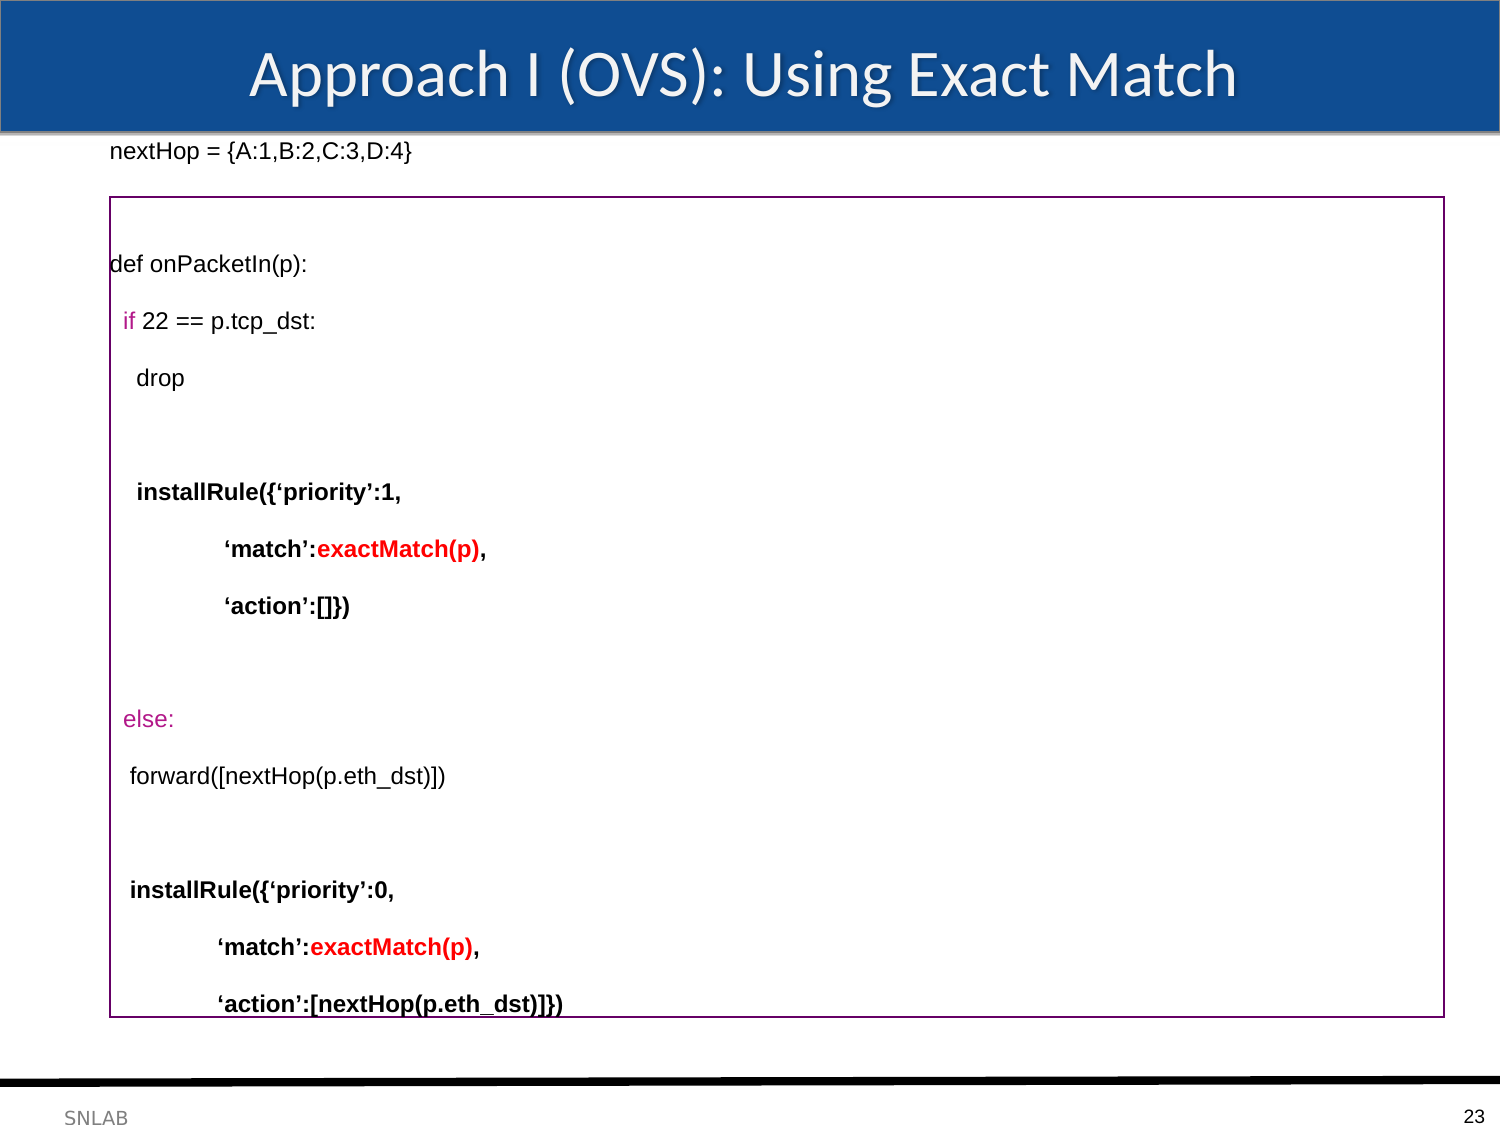

# Approach I (OVS): Using Exact Match
nextHop = {A:1,B:2,C:3,D:4}

def onPacketIn(p):
  if 22 == p.tcp_dst:
    drop
    installRule({‘priority’:1,
                 ‘match’:exactMatch(p),
                 ‘action’:[]})
  else:
   forward([nextHop(p.eth_dst)])
   installRule({‘priority’:0,
                ‘match’:exactMatch(p),
                ‘action’:[nextHop(p.eth_dst)]})
23